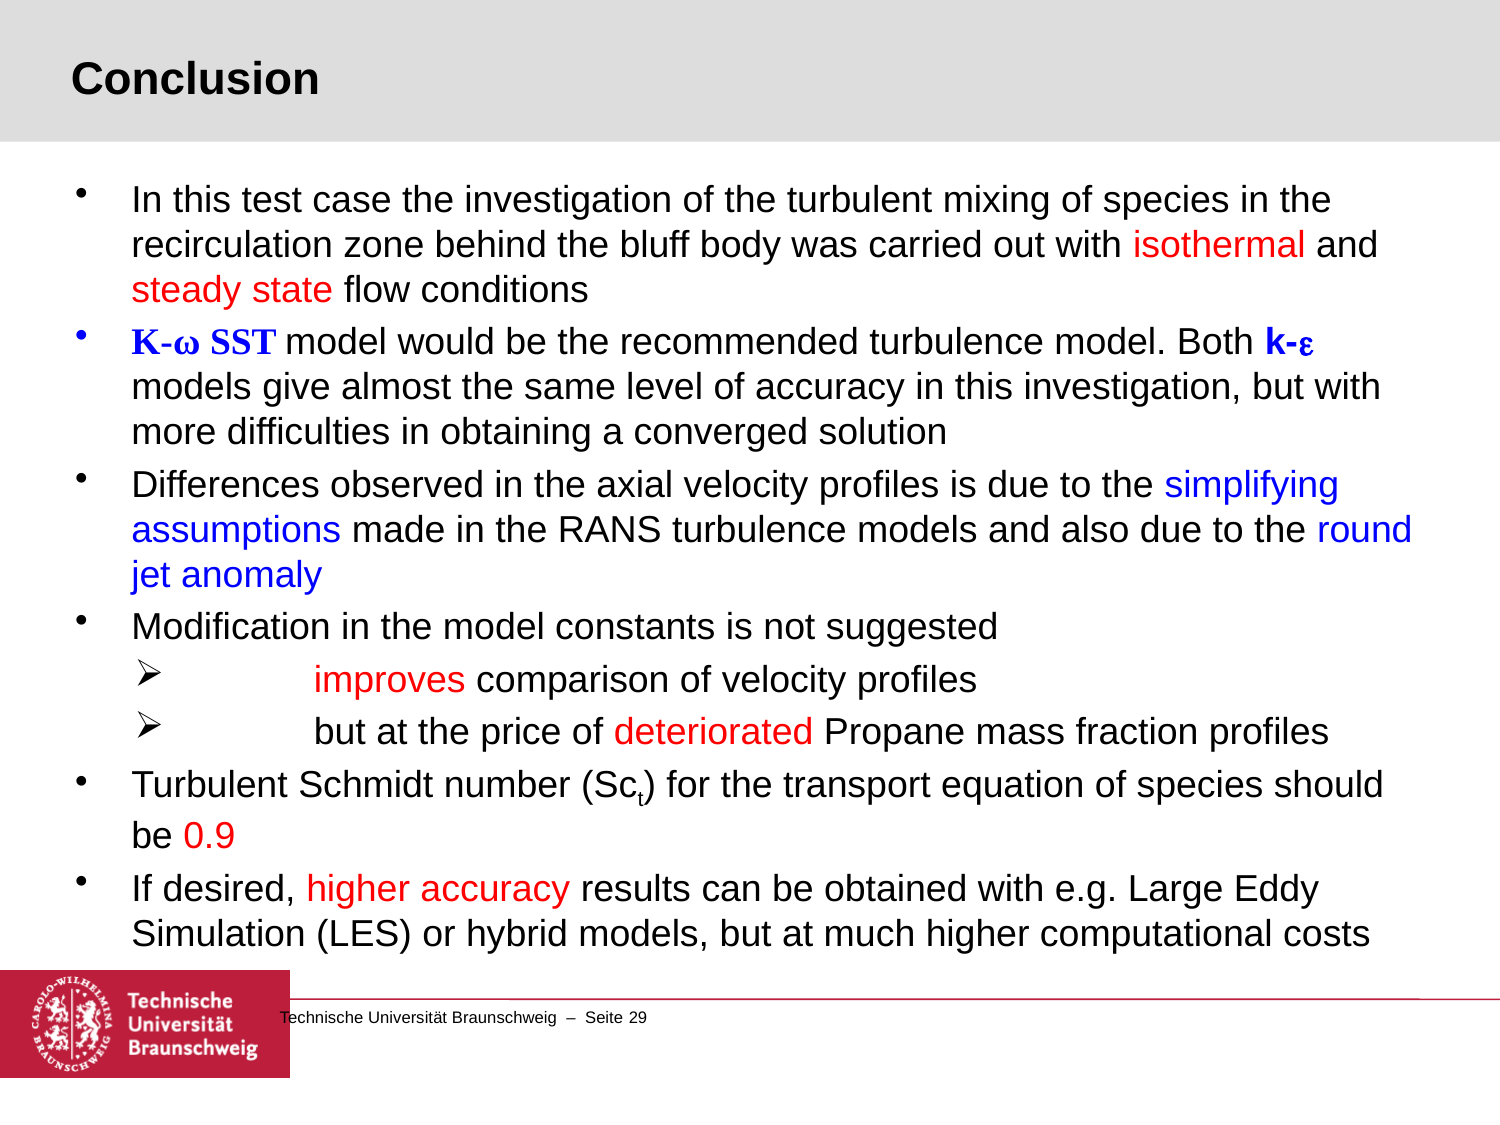

# Conclusion
In this test case the investigation of the turbulent mixing of species in the recirculation zone behind the bluff body was carried out with isothermal and steady state flow conditions
K-ω SST model would be the recommended turbulence model. Both k-ε models give almost the same level of accuracy in this investigation, but with more difficulties in obtaining a converged solution
Differences observed in the axial velocity profiles is due to the simplifying assumptions made in the RANS turbulence models and also due to the round jet anomaly
Modification in the model constants is not suggested
	improves comparison of velocity profiles
	but at the price of deteriorated Propane mass fraction profiles
Turbulent Schmidt number (Sct) for the transport equation of species should be 0.9
If desired, higher accuracy results can be obtained with e.g. Large Eddy Simulation (LES) or hybrid models, but at much higher computational costs